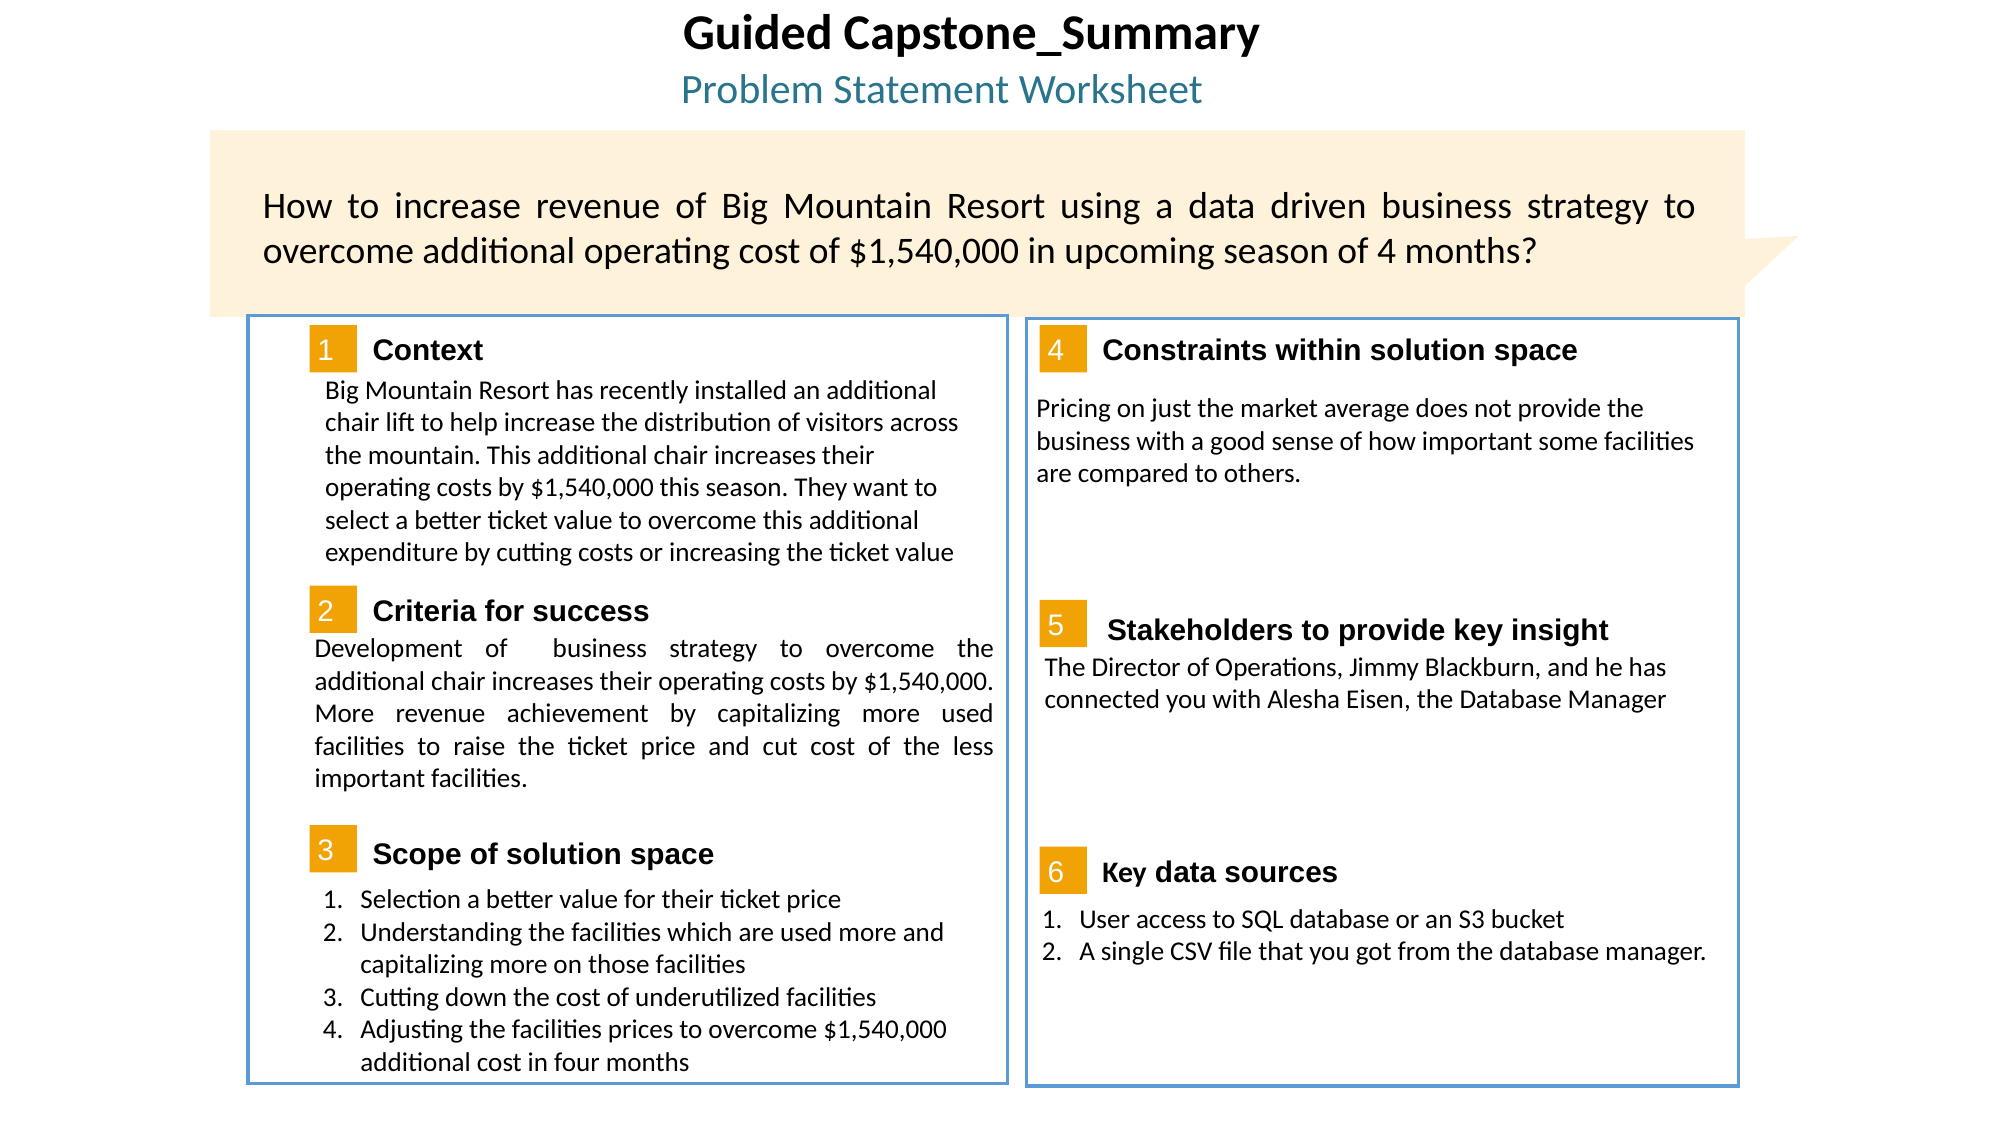

Guided Capstone_Summary
# Problem Statement Worksheet

How to increase revenue of Big Mountain Resort using a data driven business strategy to overcome additional operating cost of $1,540,000 in upcoming season of 4 months?

1
4
Context
Constraints within solution space
Big Mountain Resort has recently installed an additional chair lift to help increase the distribution of visitors across the mountain. This additional chair increases their operating costs by $1,540,000 this season. They want to select a better ticket value to overcome this additional expenditure by cutting costs or increasing the ticket value
Pricing on just the market average does not provide the business with a good sense of how important some facilities are compared to others.
2
Criteria for success
5
Stakeholders to provide key insight
Development of  business strategy to overcome the additional chair increases their operating costs by $1,540,000. More revenue achievement by capitalizing more used facilities to raise the ticket price and cut cost of the less important facilities.
The Director of Operations, Jimmy Blackburn, and he has connected you with Alesha Eisen, the Database Manager
3
Scope of solution space
6
Key data sources
Selection a better value for their ticket price
Understanding the facilities which are used more and capitalizing more on those facilities
Cutting down the cost of underutilized facilities
Adjusting the facilities prices to overcome $1,540,000 additional cost in four months
User access to SQL database or an S3 bucket
A single CSV file that you got from the database manager.